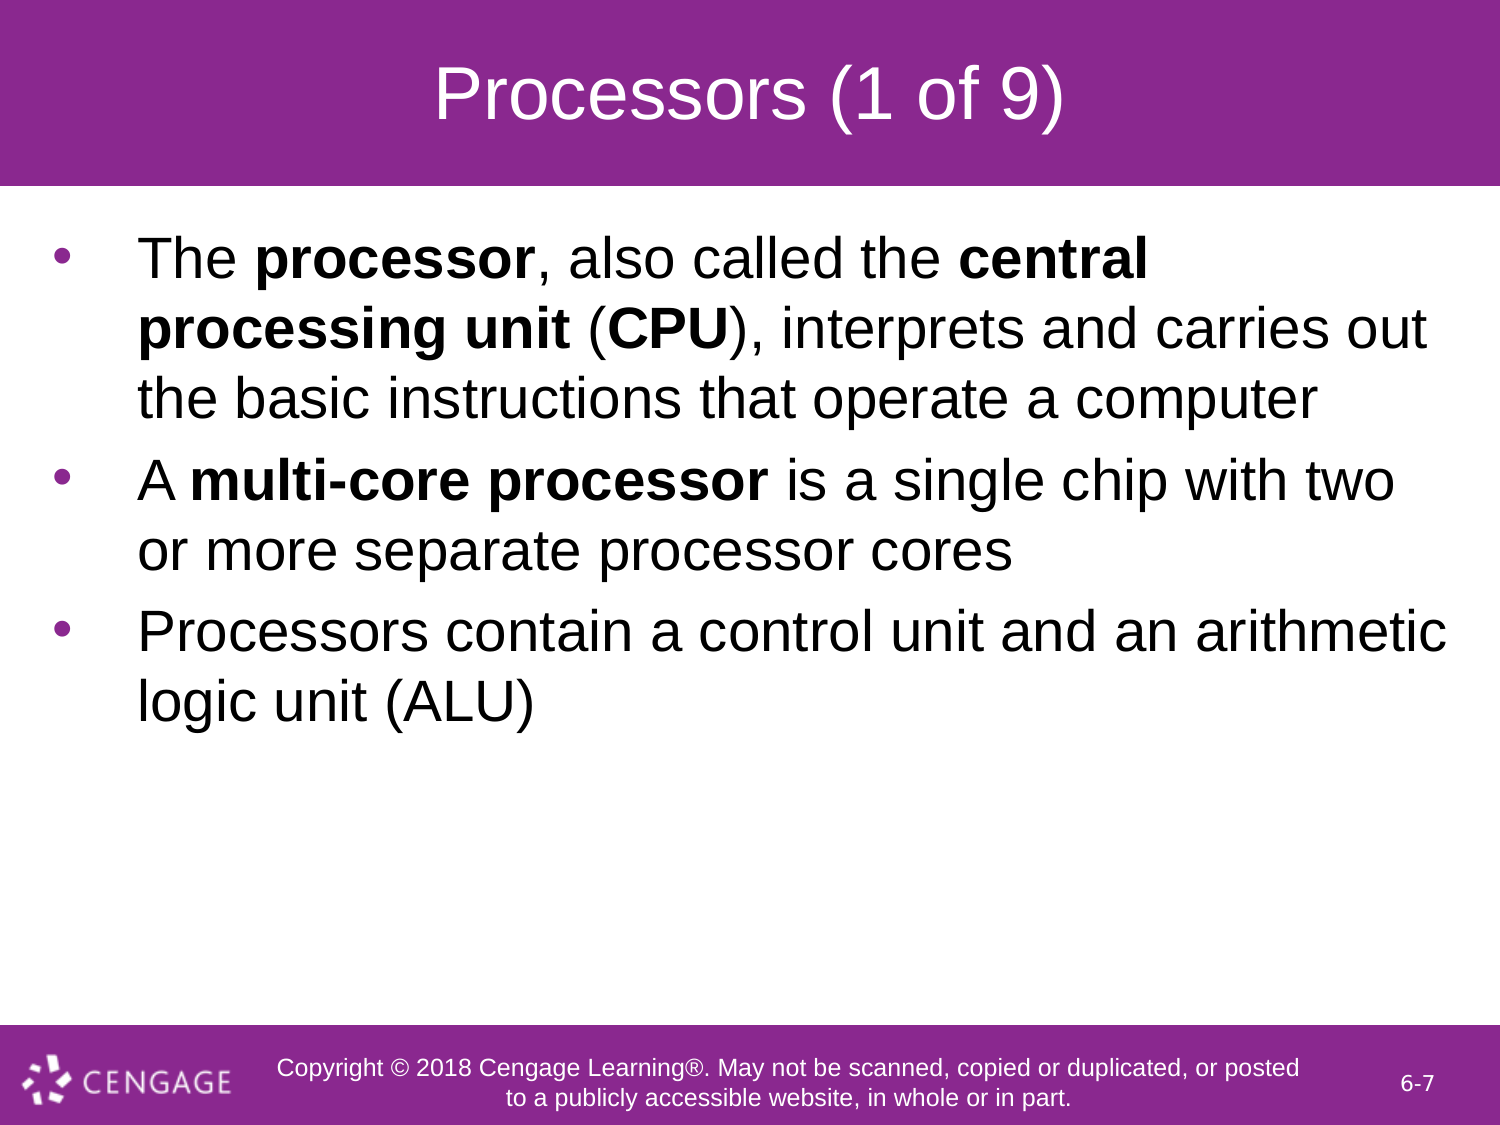

# Processors (1 of 9)
The processor, also called the central processing unit (CPU), interprets and carries out the basic instructions that operate a computer
A multi-core processor is a single chip with two or more separate processor cores
Processors contain a control unit and an arithmetic logic unit (ALU)